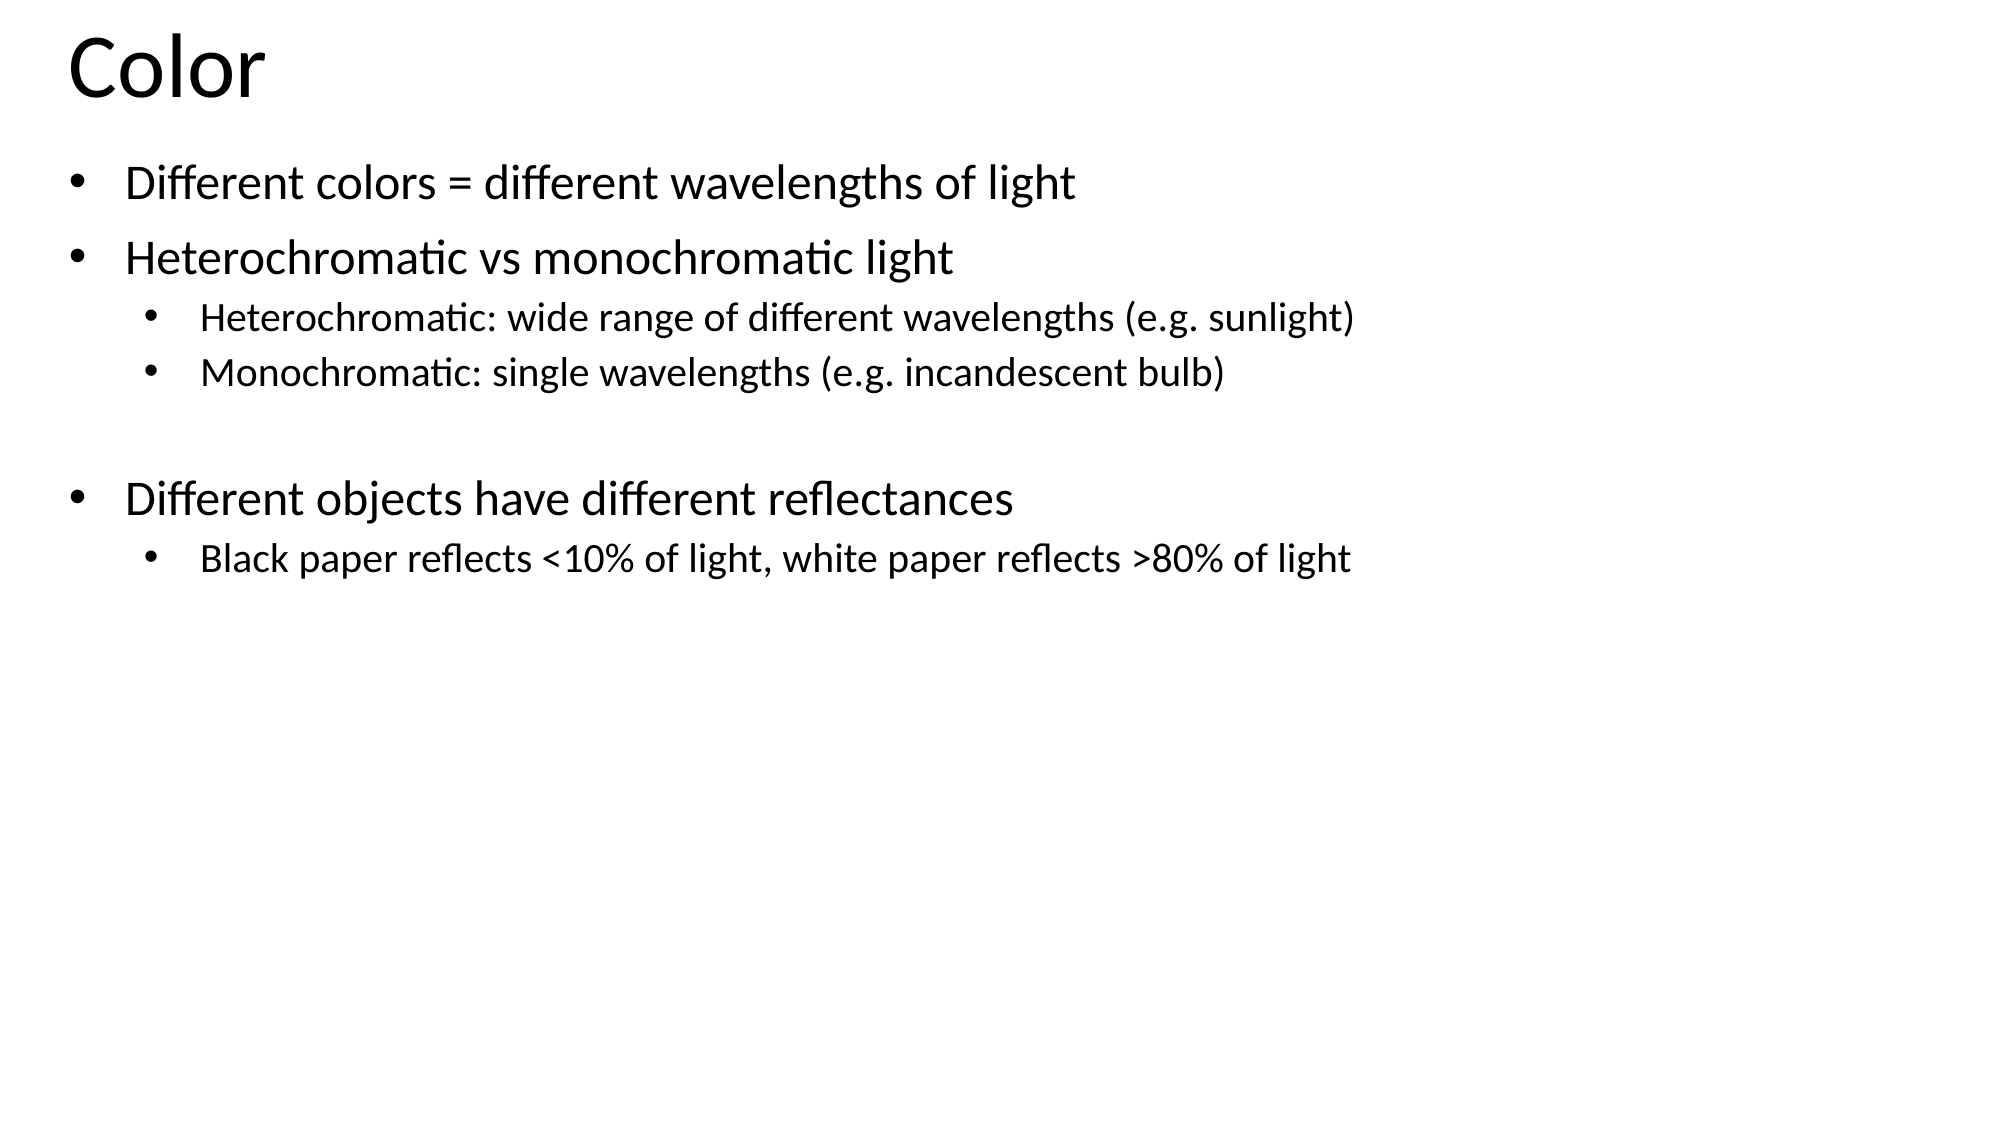

Color
Different colors = different wavelengths of light
Heterochromatic vs monochromatic light
Heterochromatic: wide range of different wavelengths (e.g. sunlight)
Monochromatic: single wavelengths (e.g. incandescent bulb)

Different objects have different reflectances
Black paper reflects <10% of light, white paper reflects >80% of light